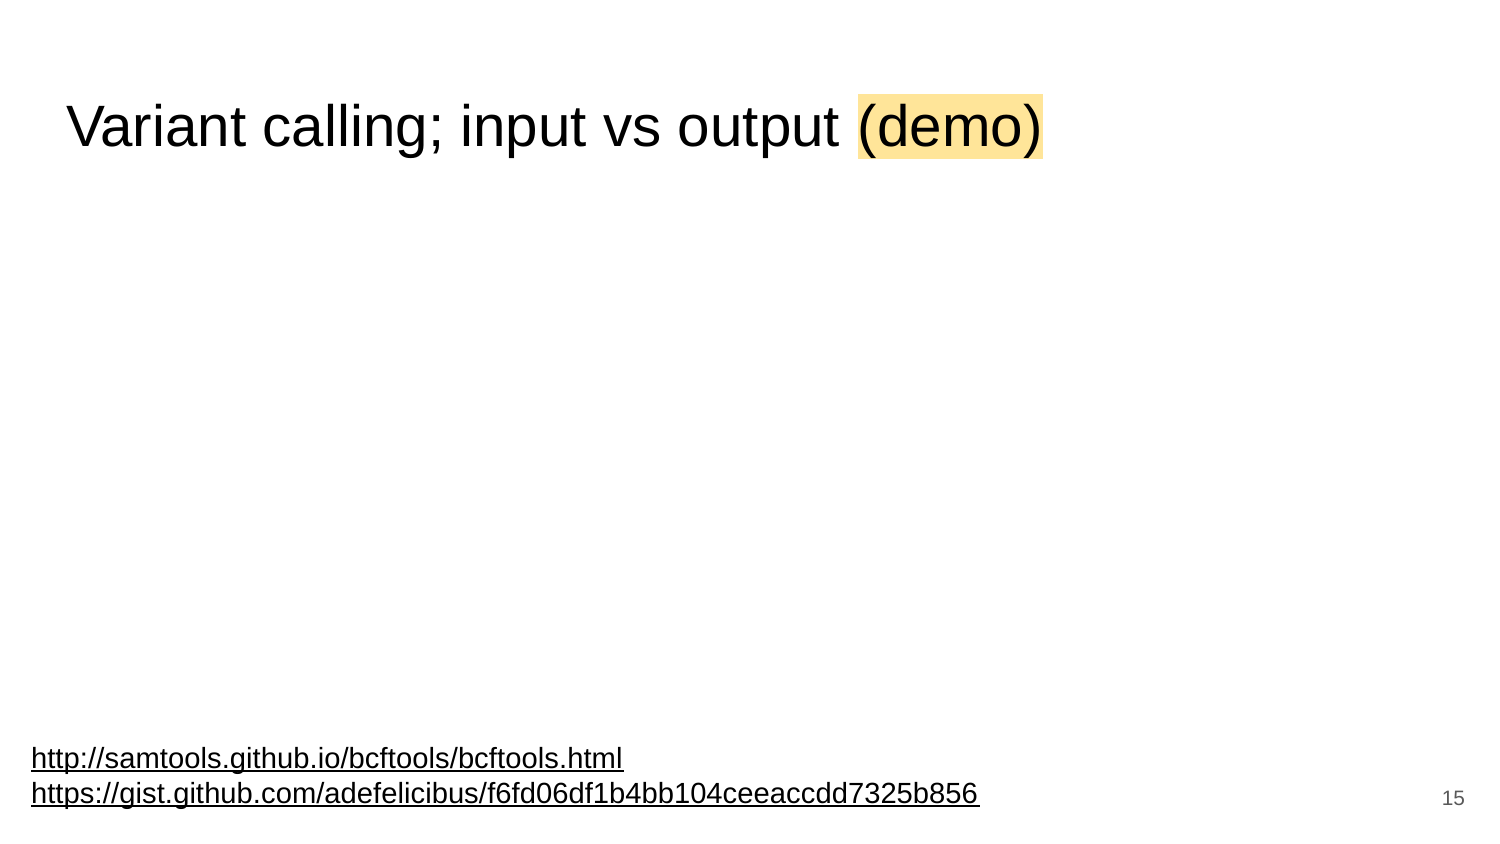

# Variant calling; input vs output (demo)
http://samtools.github.io/bcftools/bcftools.html
https://gist.github.com/adefelicibus/f6fd06df1b4bb104ceeaccdd7325b856
15